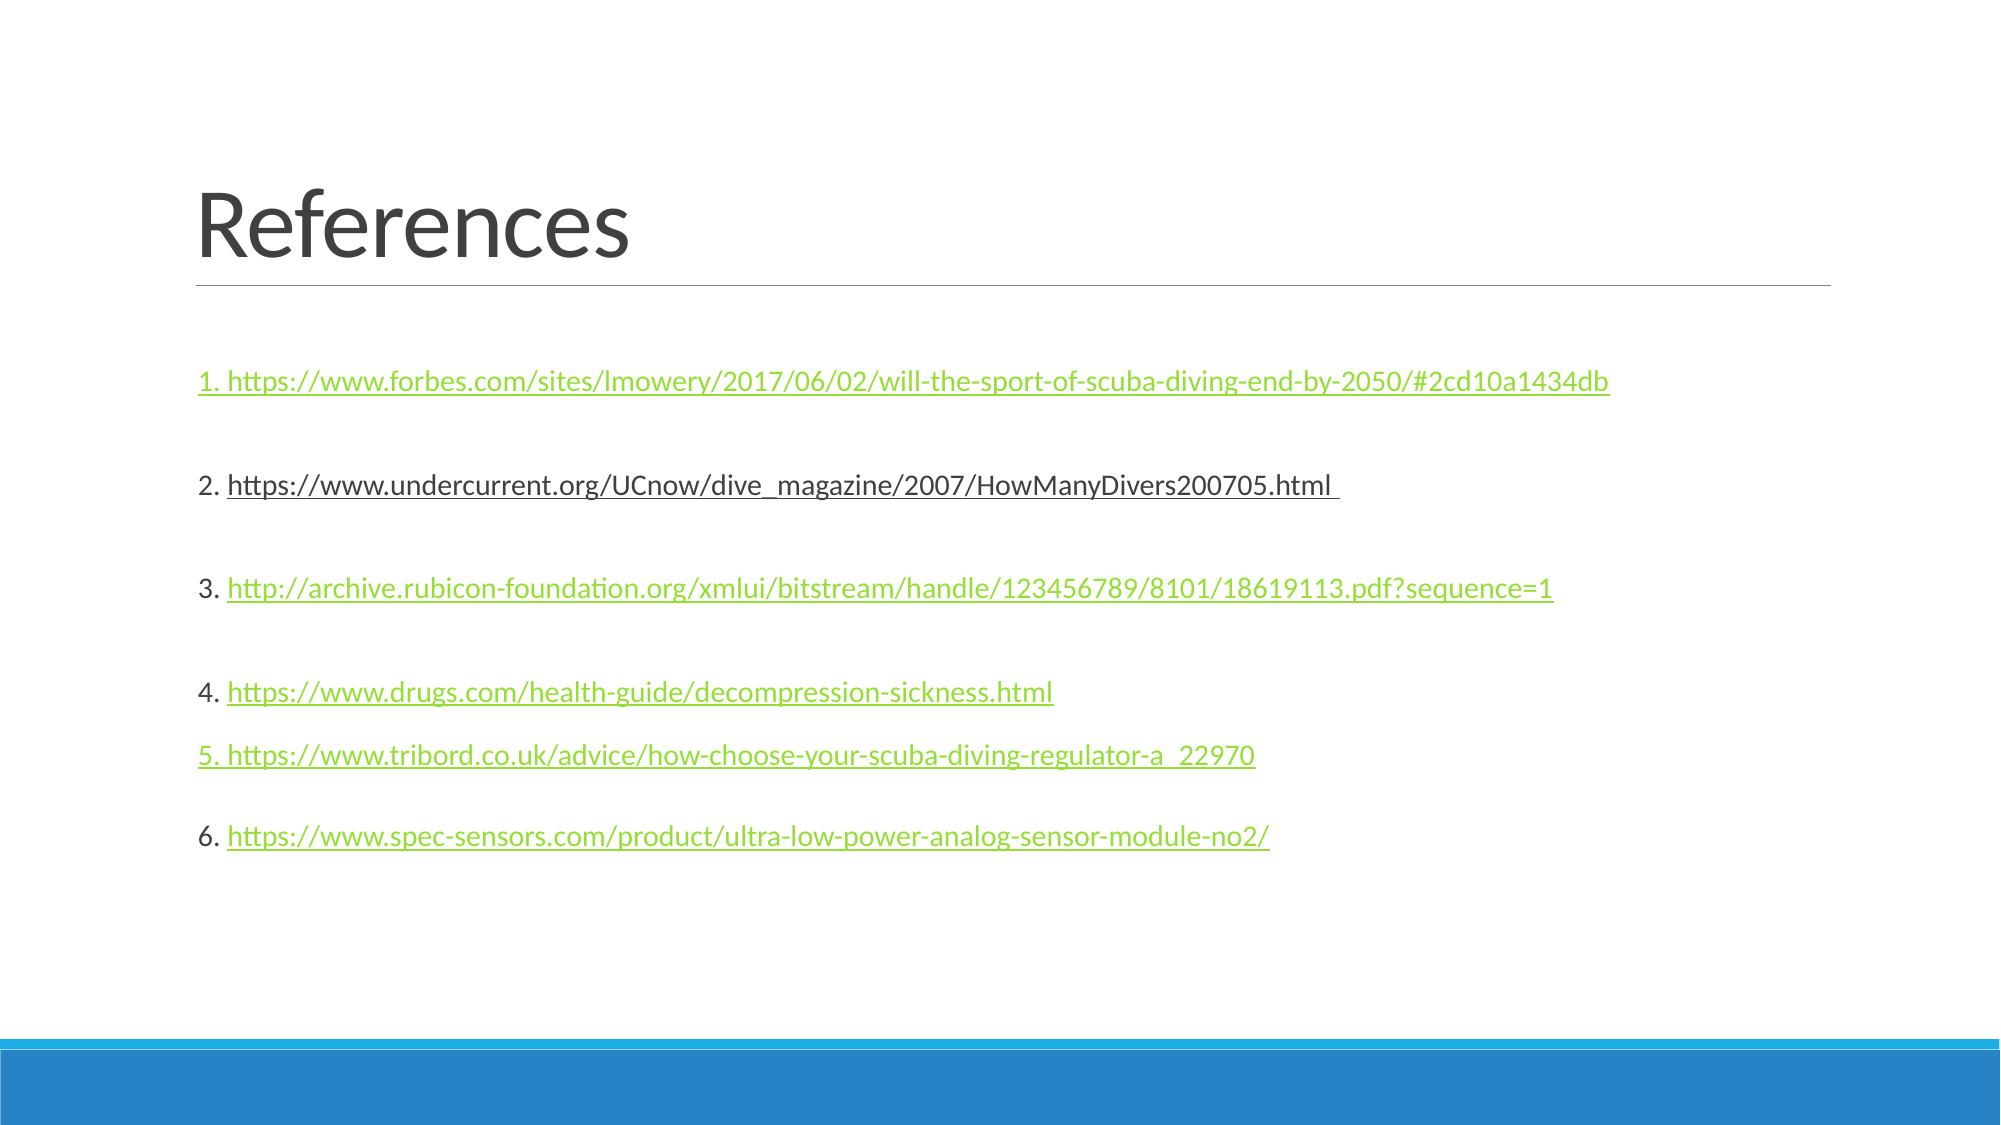

# References

1. https://www.forbes.com/sites/lmowery/2017/06/02/will-the-sport-of-scuba-diving-end-by-2050/#2cd10a1434db

2. https://www.undercurrent.org/UCnow/dive_magazine/2007/HowManyDivers200705.html

3. http://archive.rubicon-foundation.org/xmlui/bitstream/handle/123456789/8101/18619113.pdf?sequence=1

4. https://www.drugs.com/health-guide/decompression-sickness.html

5. https://www.tribord.co.uk/advice/how-choose-your-scuba-diving-regulator-a_22970

6. https://www.spec-sensors.com/product/ultra-low-power-analog-sensor-module-no2/